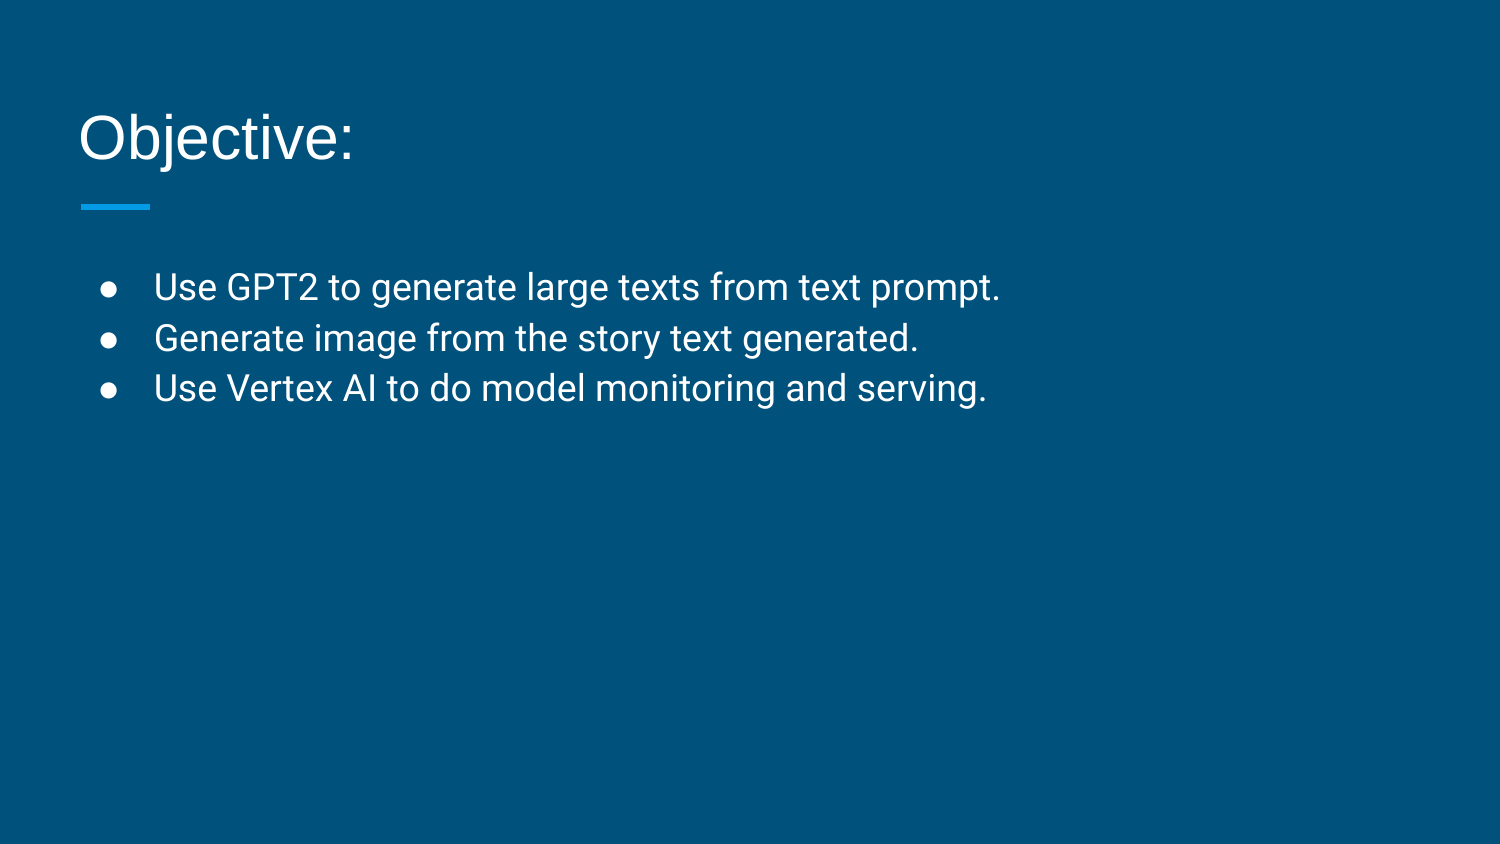

# Objective:
Use GPT2 to generate large texts from text prompt.
Generate image from the story text generated.
Use Vertex AI to do model monitoring and serving.